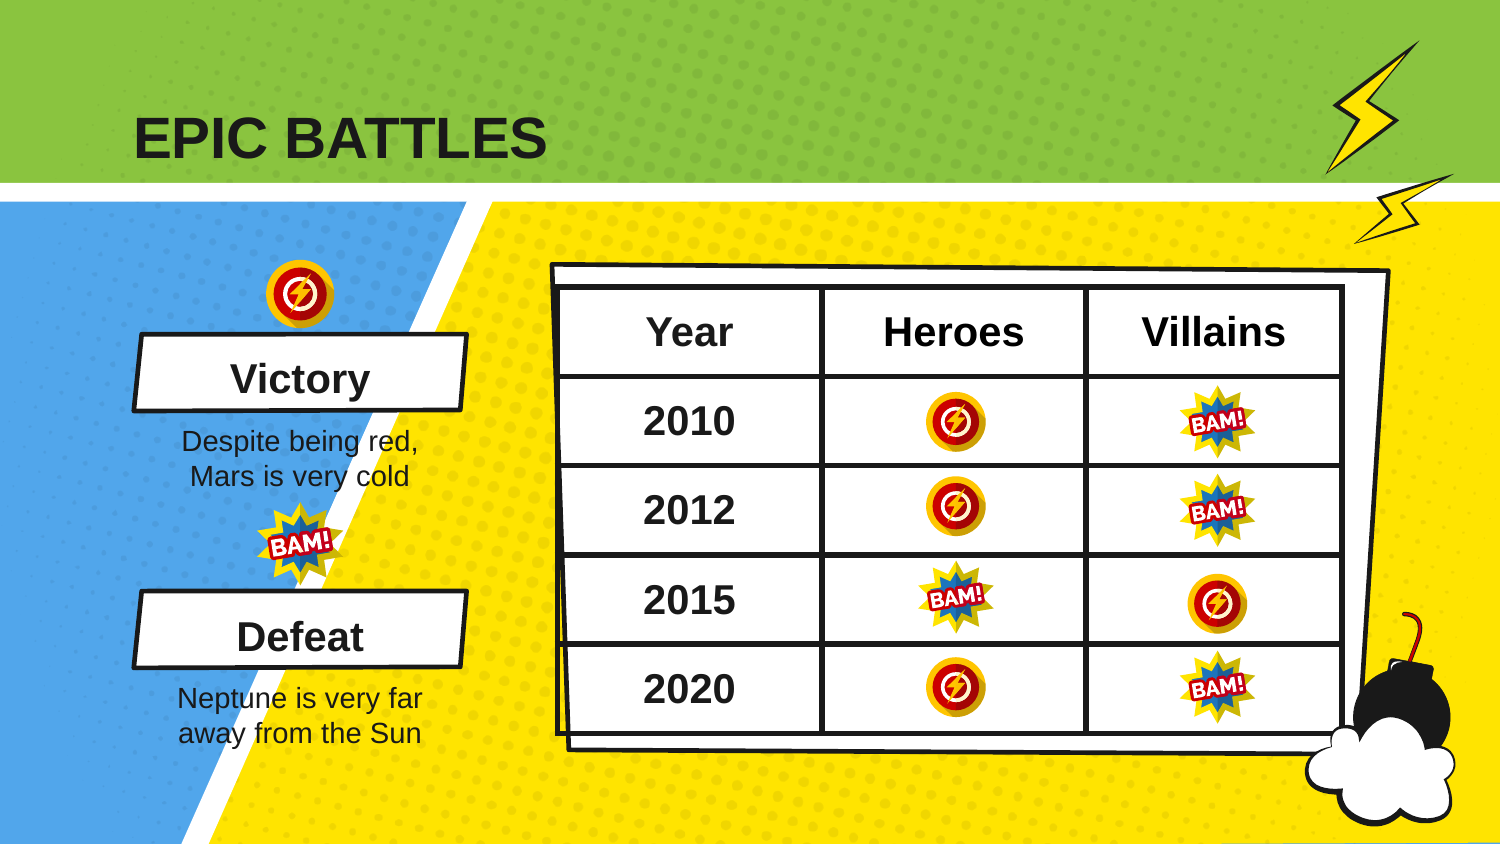

# EPIC BATTLES

| Year | Heroes | Villains |
| --- | --- | --- |
| 2010 |  |  |
| 2012 |  |  |
| 2015 |  |  |
| 2020 |  |  |
Victory

Despite being red, Mars is very cold

Defeat

Neptune is very far away from the Sun